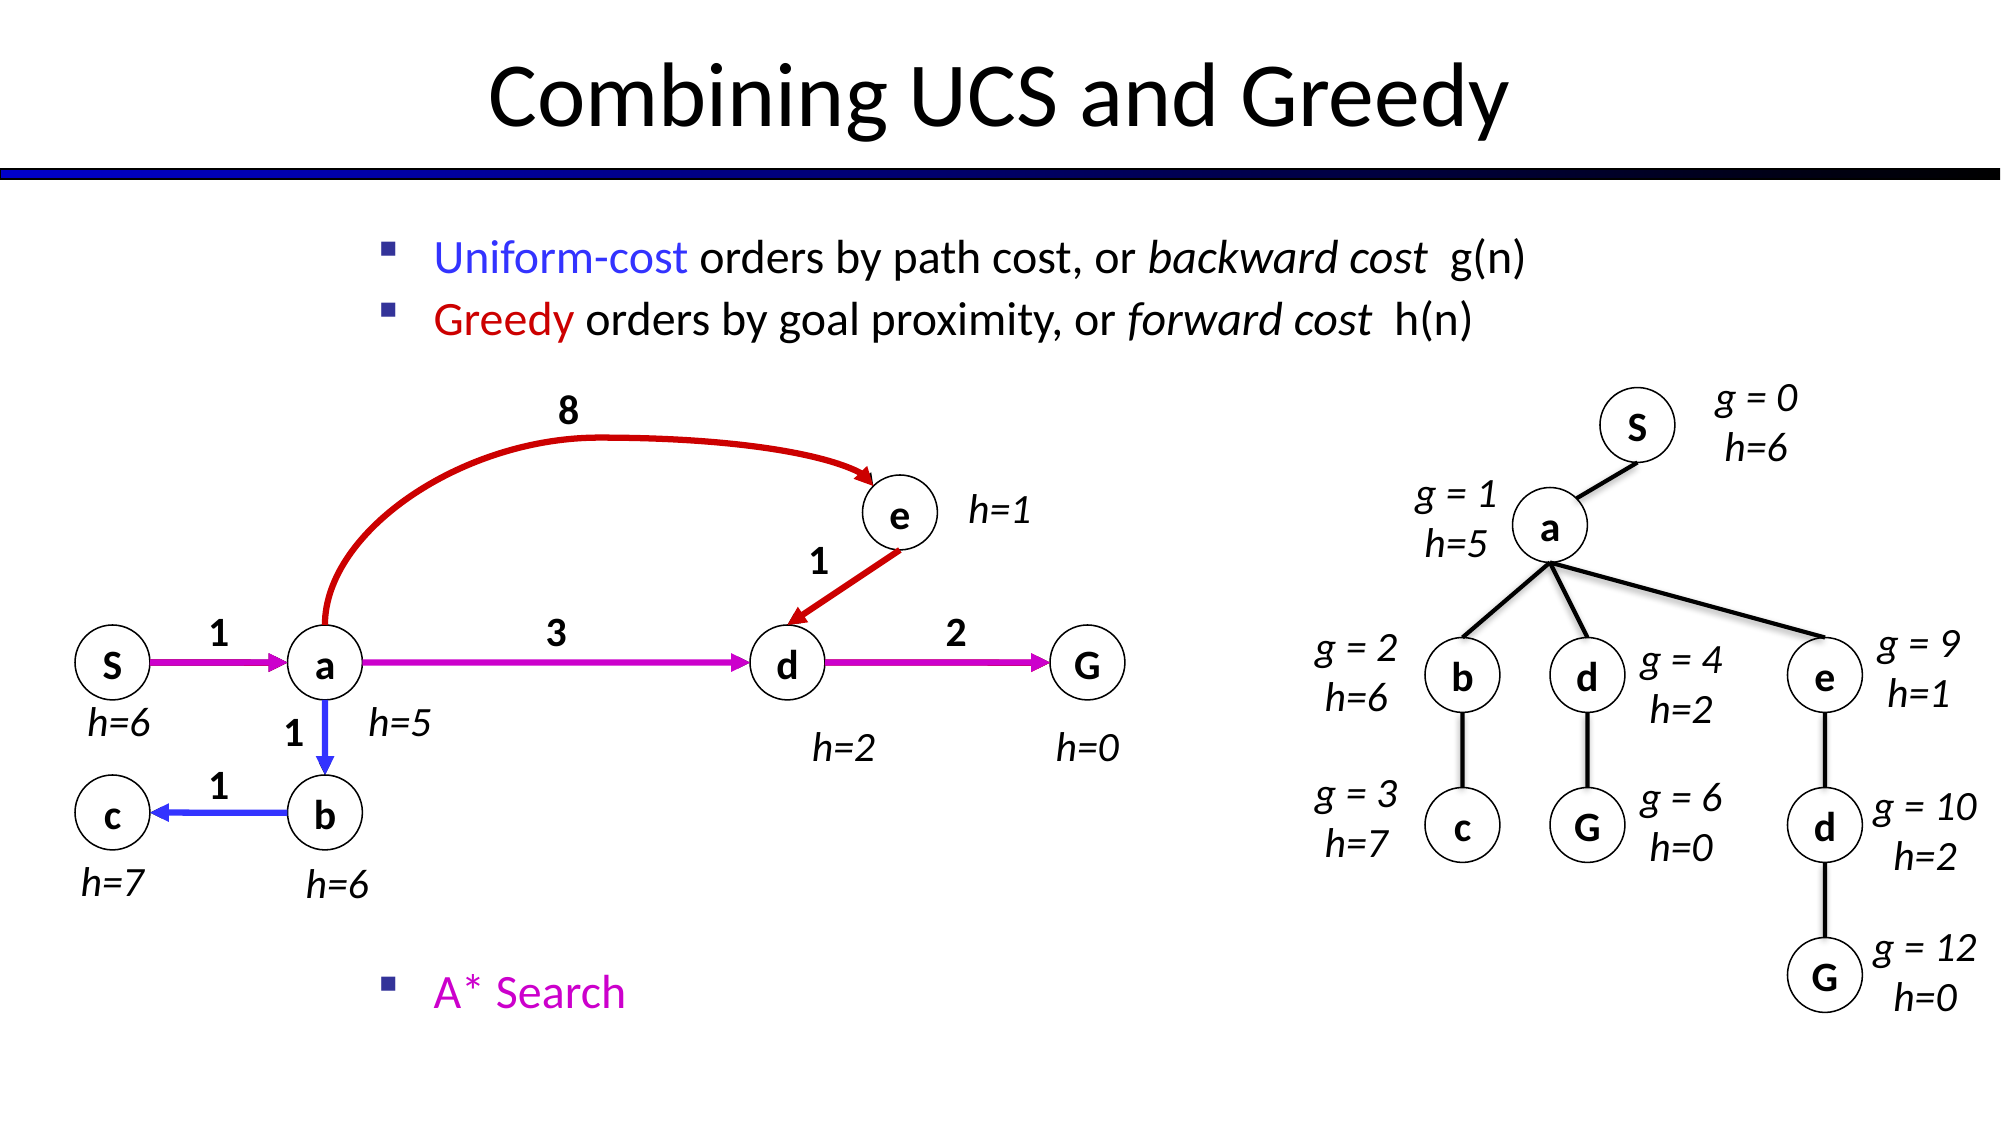

Combining UCS and Greedy
Uniform-cost orders by path cost, or backward cost  g(n)
Greedy orders by goal proximity, or forward cost  h(n)

A* Search

g = 0 h=6
8
S
g = 1 h=5

e
h=1

a
1

1
3
2
g = 9 h=1
g = 2 h=6
S
a
d
G
g = 4 h=2
b
d
e

h=6
h=5
1

h=2
h=0

1
g = 3 h=7
g = 6 h=0
g = 10 h=2
c
b
c
G
d

h=7
h=6

g = 12 h=0
G